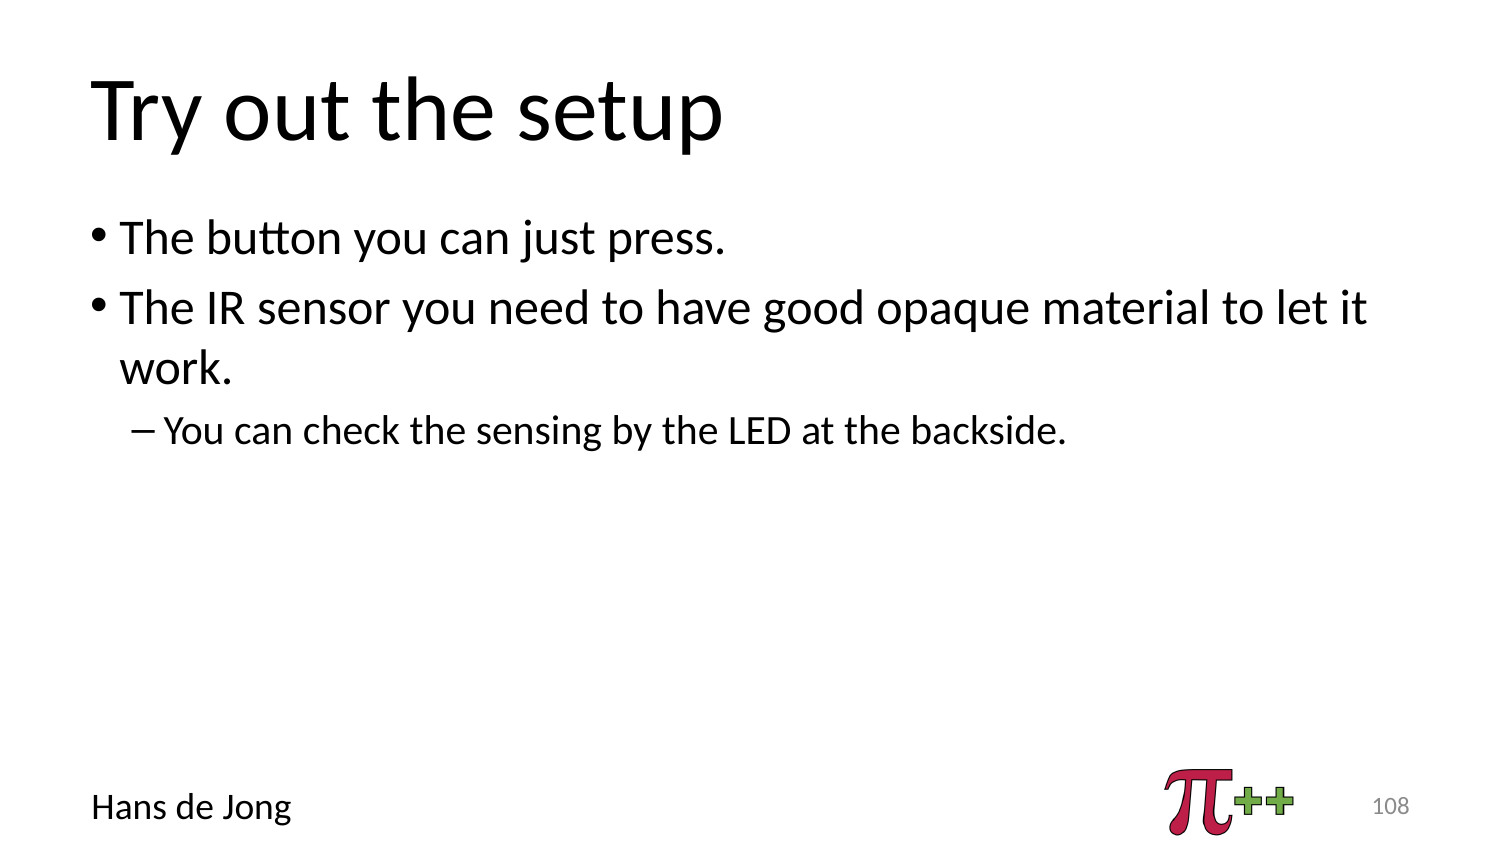

# Try out the setup
The button you can just press.
The IR sensor you need to have good opaque material to let it work.
You can check the sensing by the LED at the backside.
108